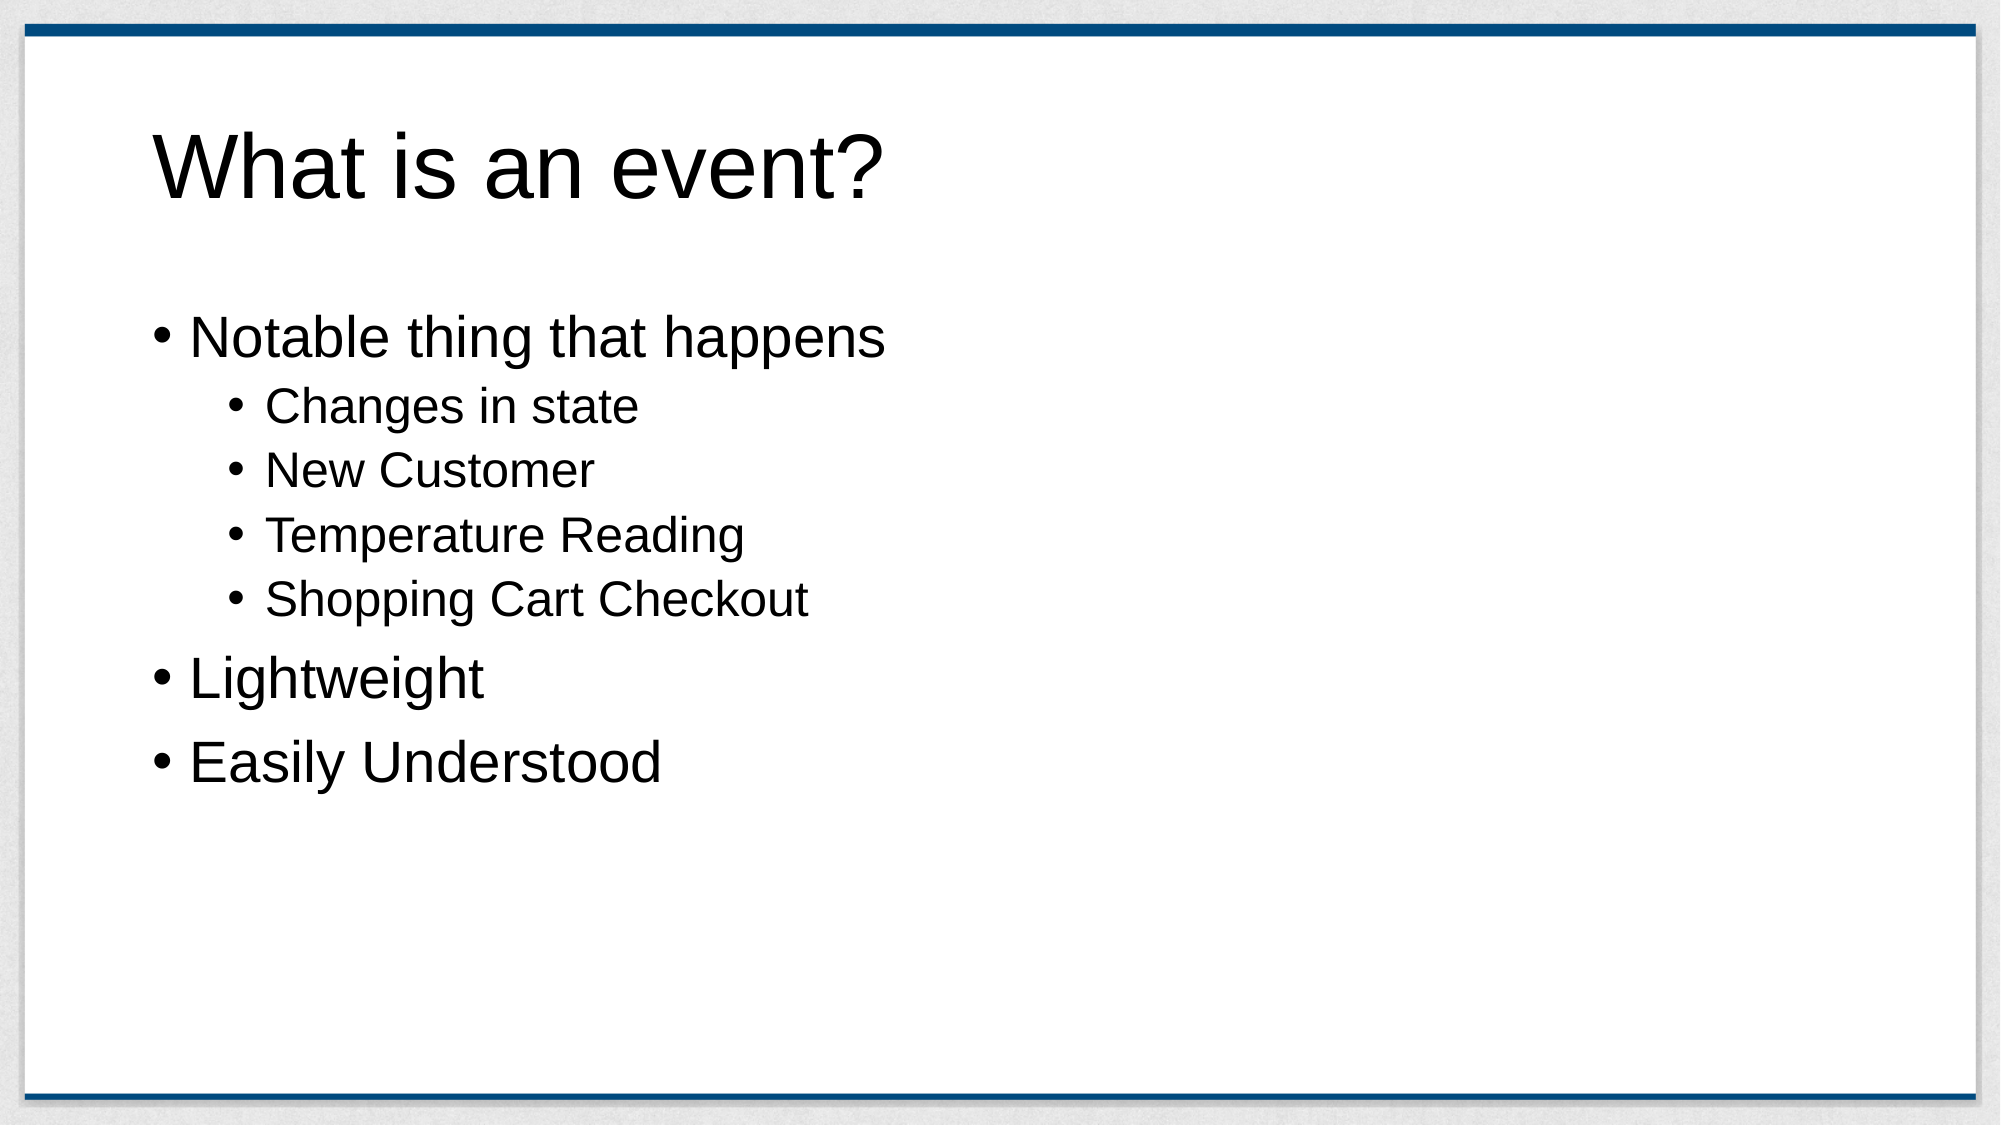

# What is an event?
Notable thing that happens
Changes in state
New Customer
Temperature Reading
Shopping Cart Checkout
Lightweight
Easily Understood